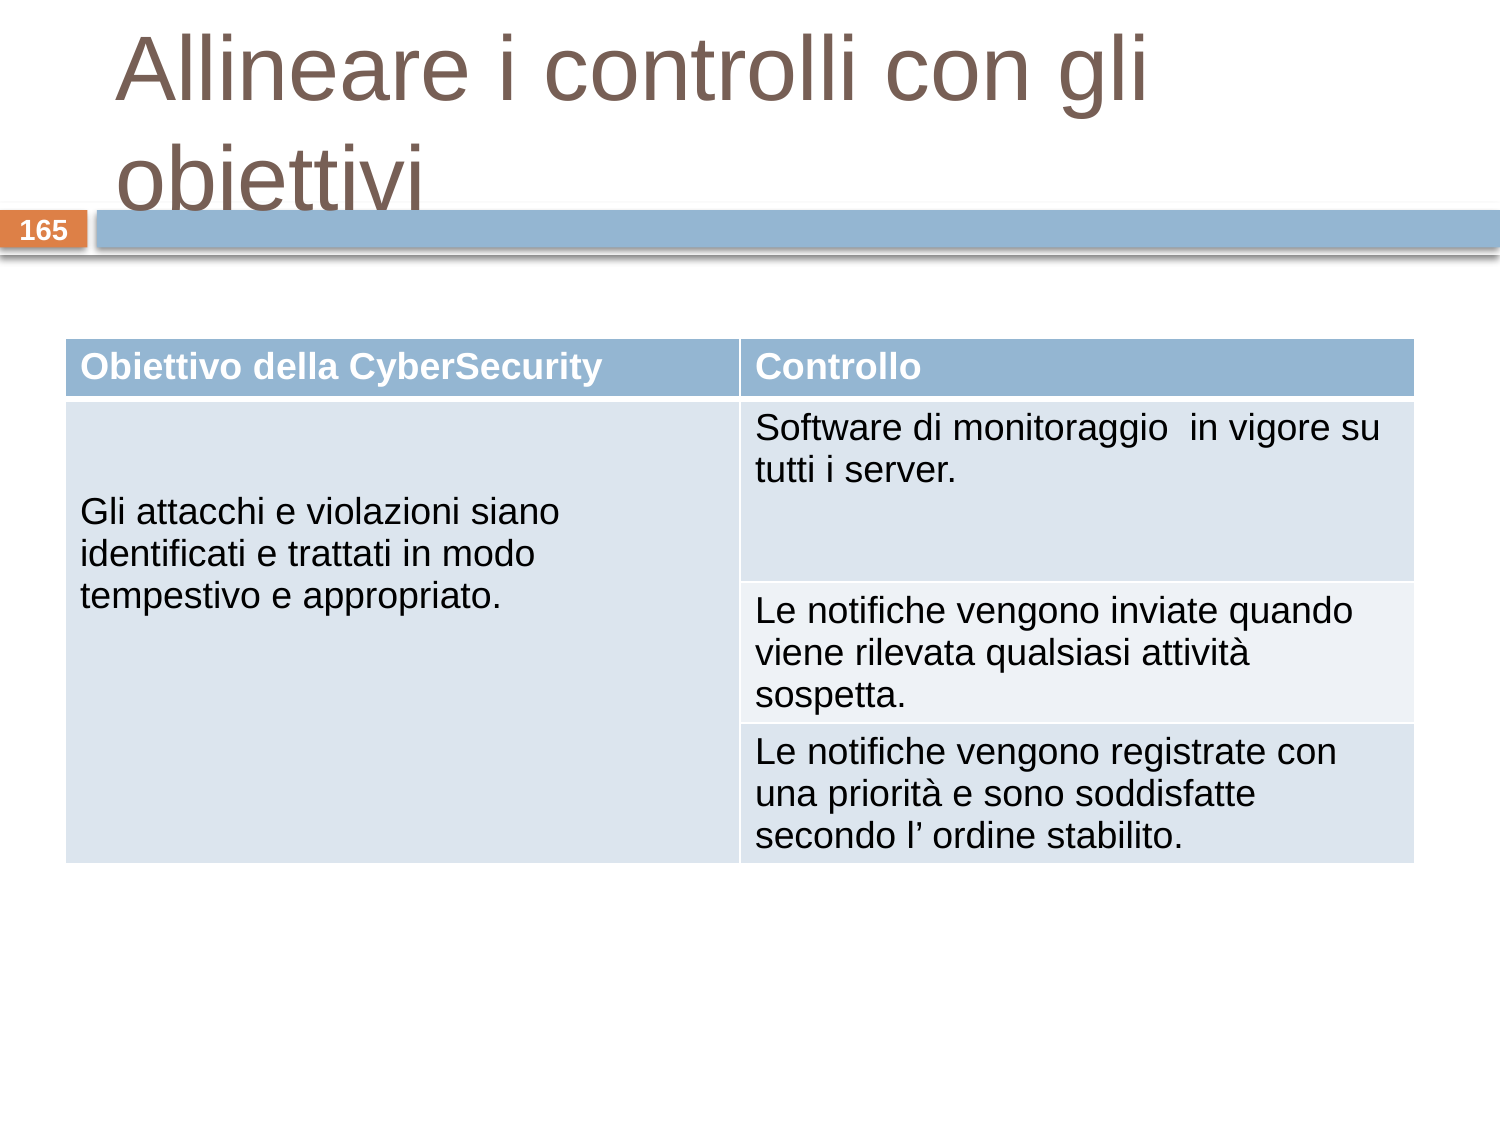

# Allineare i controlli con gli obiettivi
165
| Obiettivo della CyberSecurity | Controllo |
| --- | --- |
| Gli attacchi e violazioni siano identificati e trattati in modo tempestivo e appropriato. | Software di monitoraggio in vigore su tutti i server. |
|  | Le notifiche vengono inviate quando viene rilevata qualsiasi attività sospetta. |
|  | Le notifiche vengono registrate con una priorità e sono soddisfatte secondo l’ ordine stabilito. |